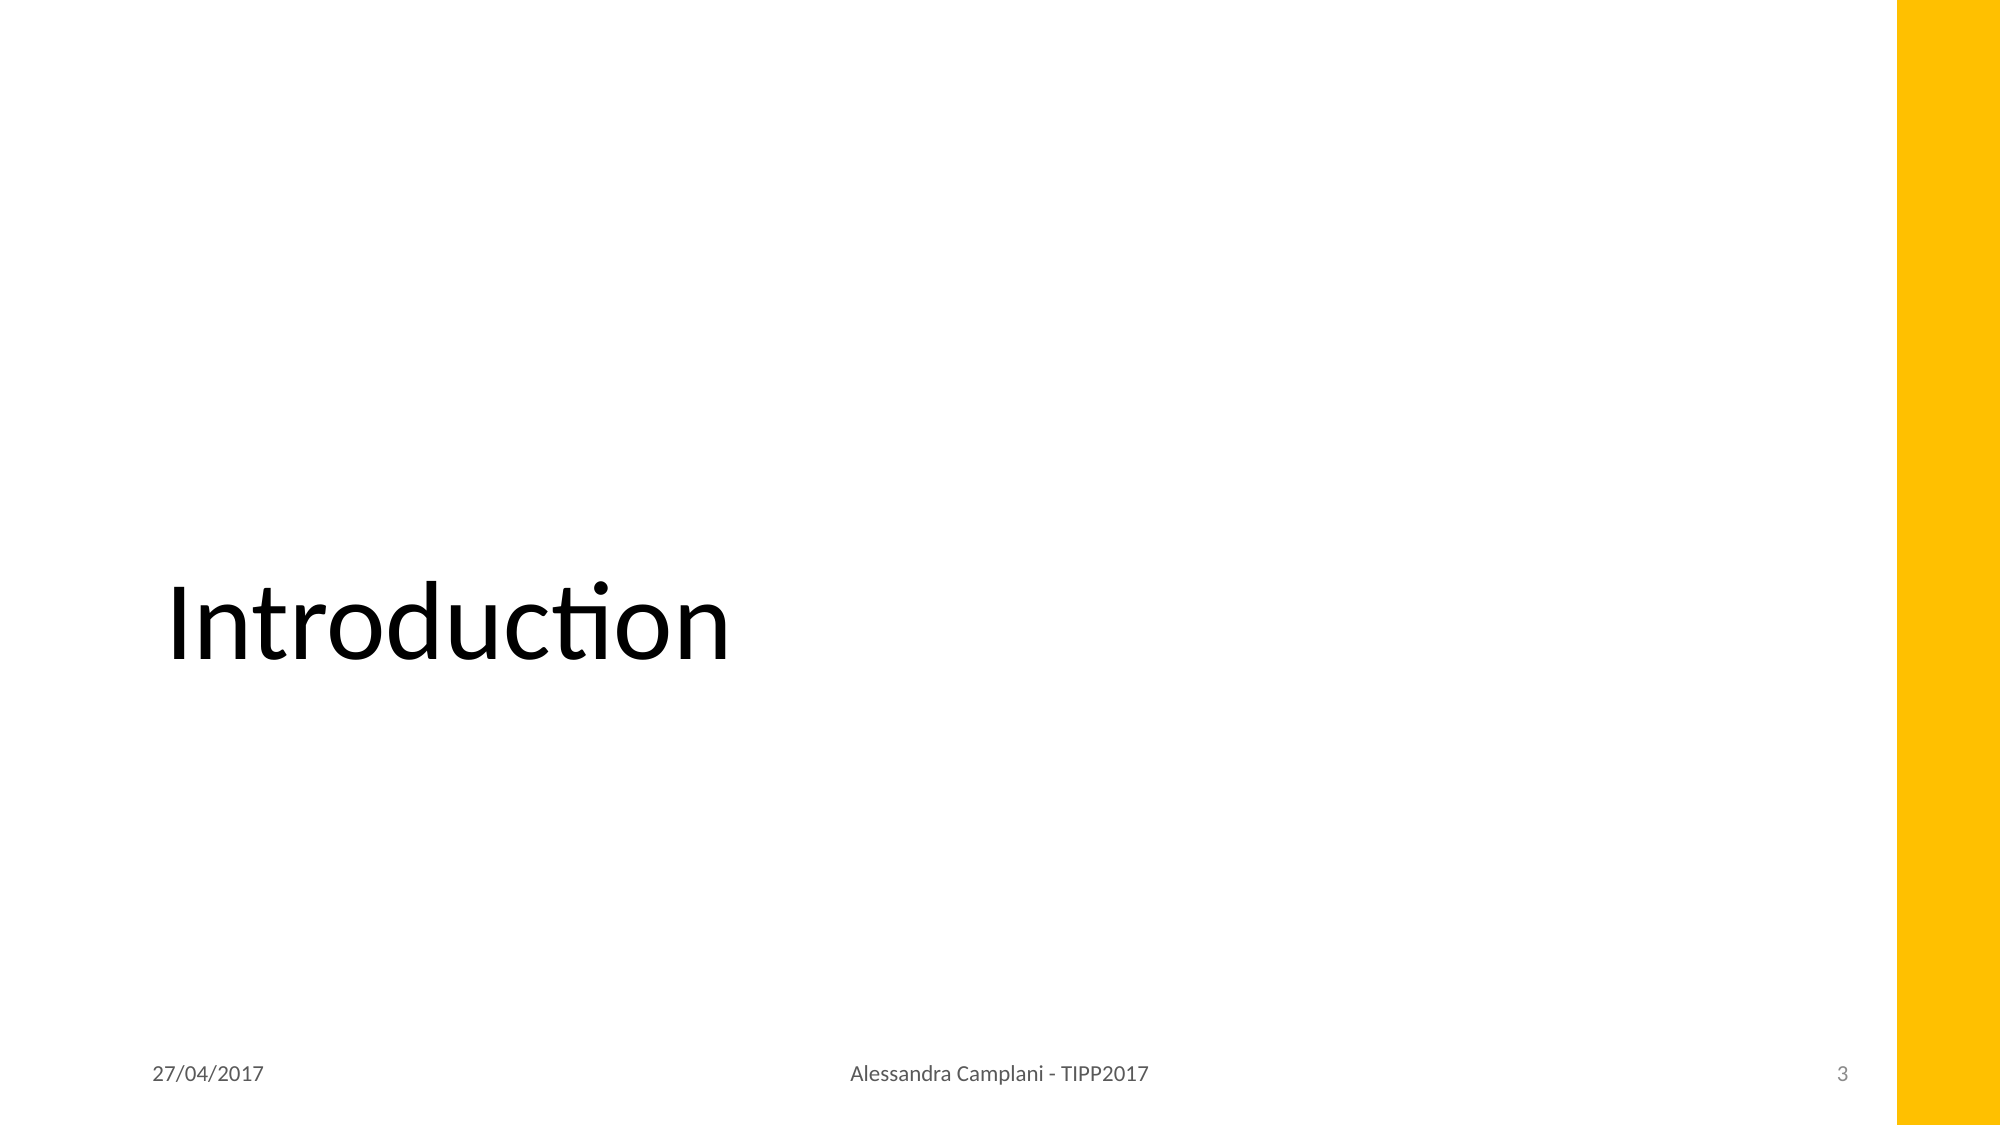

Introduction
27/04/2017
Alessandra Camplani - TIPP2017
3